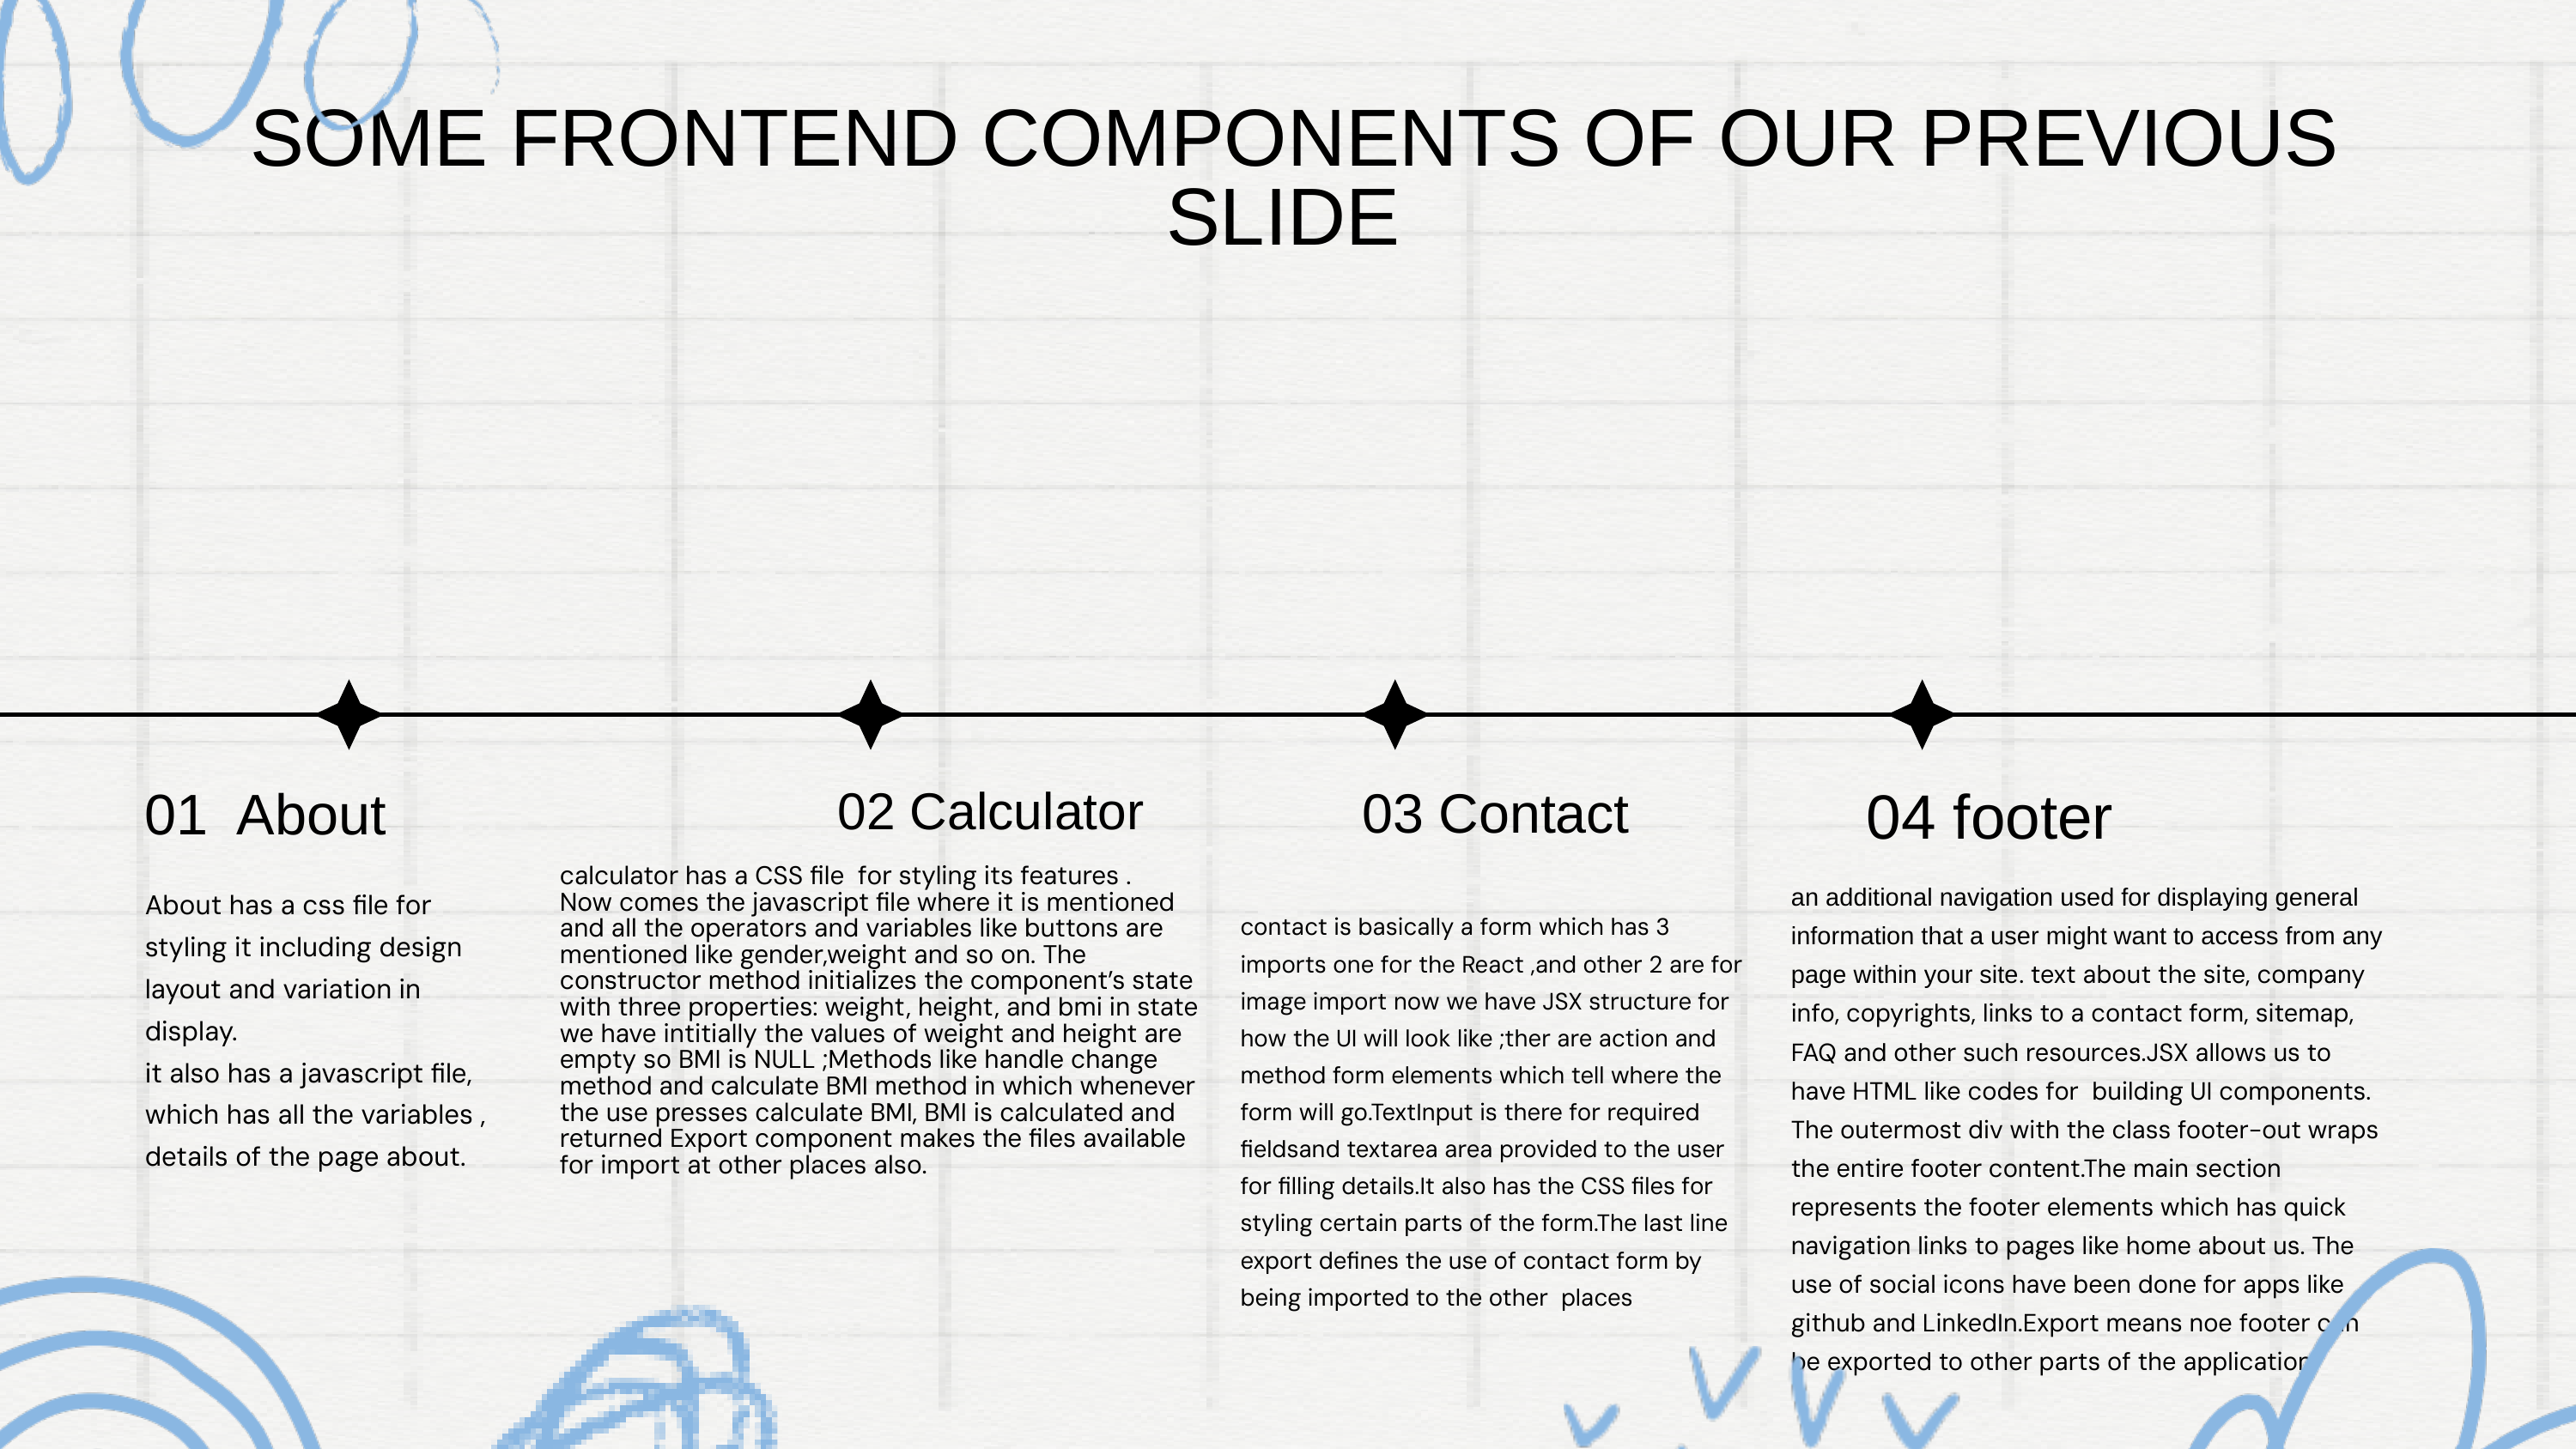

SOME FRONTEND COMPONENTS OF OUR PREVIOUS SLIDE

01  About
02 Calculator
03 Contact
04 footer
calculator has a CSS file  for styling its features .
Now comes the javascript file where it is mentioned and all the operators and variables like buttons are mentioned like gender,weight and so on. The constructor method initializes the component’s state with three properties: weight, height, and bmi in state we have intitially the values of weight and height are empty so BMI is NULL ;Methods like handle change method and calculate BMI method in which whenever the use presses calculate BMI, BMI is calculated and returned Export component makes the files available for import at other places also.
an additional navigation used for displaying general information that a user might want to access from any page within your site. text about the site, company info, copyrights, links to a contact form, sitemap, FAQ and other such resources.JSX allows us to have HTML like codes for  building UI components. The outermost div with the class footer-out wraps the entire footer content.The main section represents the footer elements which has quick navigation links to pages like home about us. The use of social icons have been done for apps like github and LinkedIn.Export means noe footer can be exported to other parts of the application
About has a css file for styling it including design layout and variation in display.
it also has a javascript file, which has all the variables , details of the page about.
contact is basically a form which has 3 imports one for the React ,and other 2 are for image import now we have JSX structure for how the UI will look like ;ther are action and method form elements which tell where the form will go.TextInput is there for required fieldsand textarea area provided to the user for filling details.It also has the CSS files for styling certain parts of the form.The last line export defines the use of contact form by being imported to the other  places